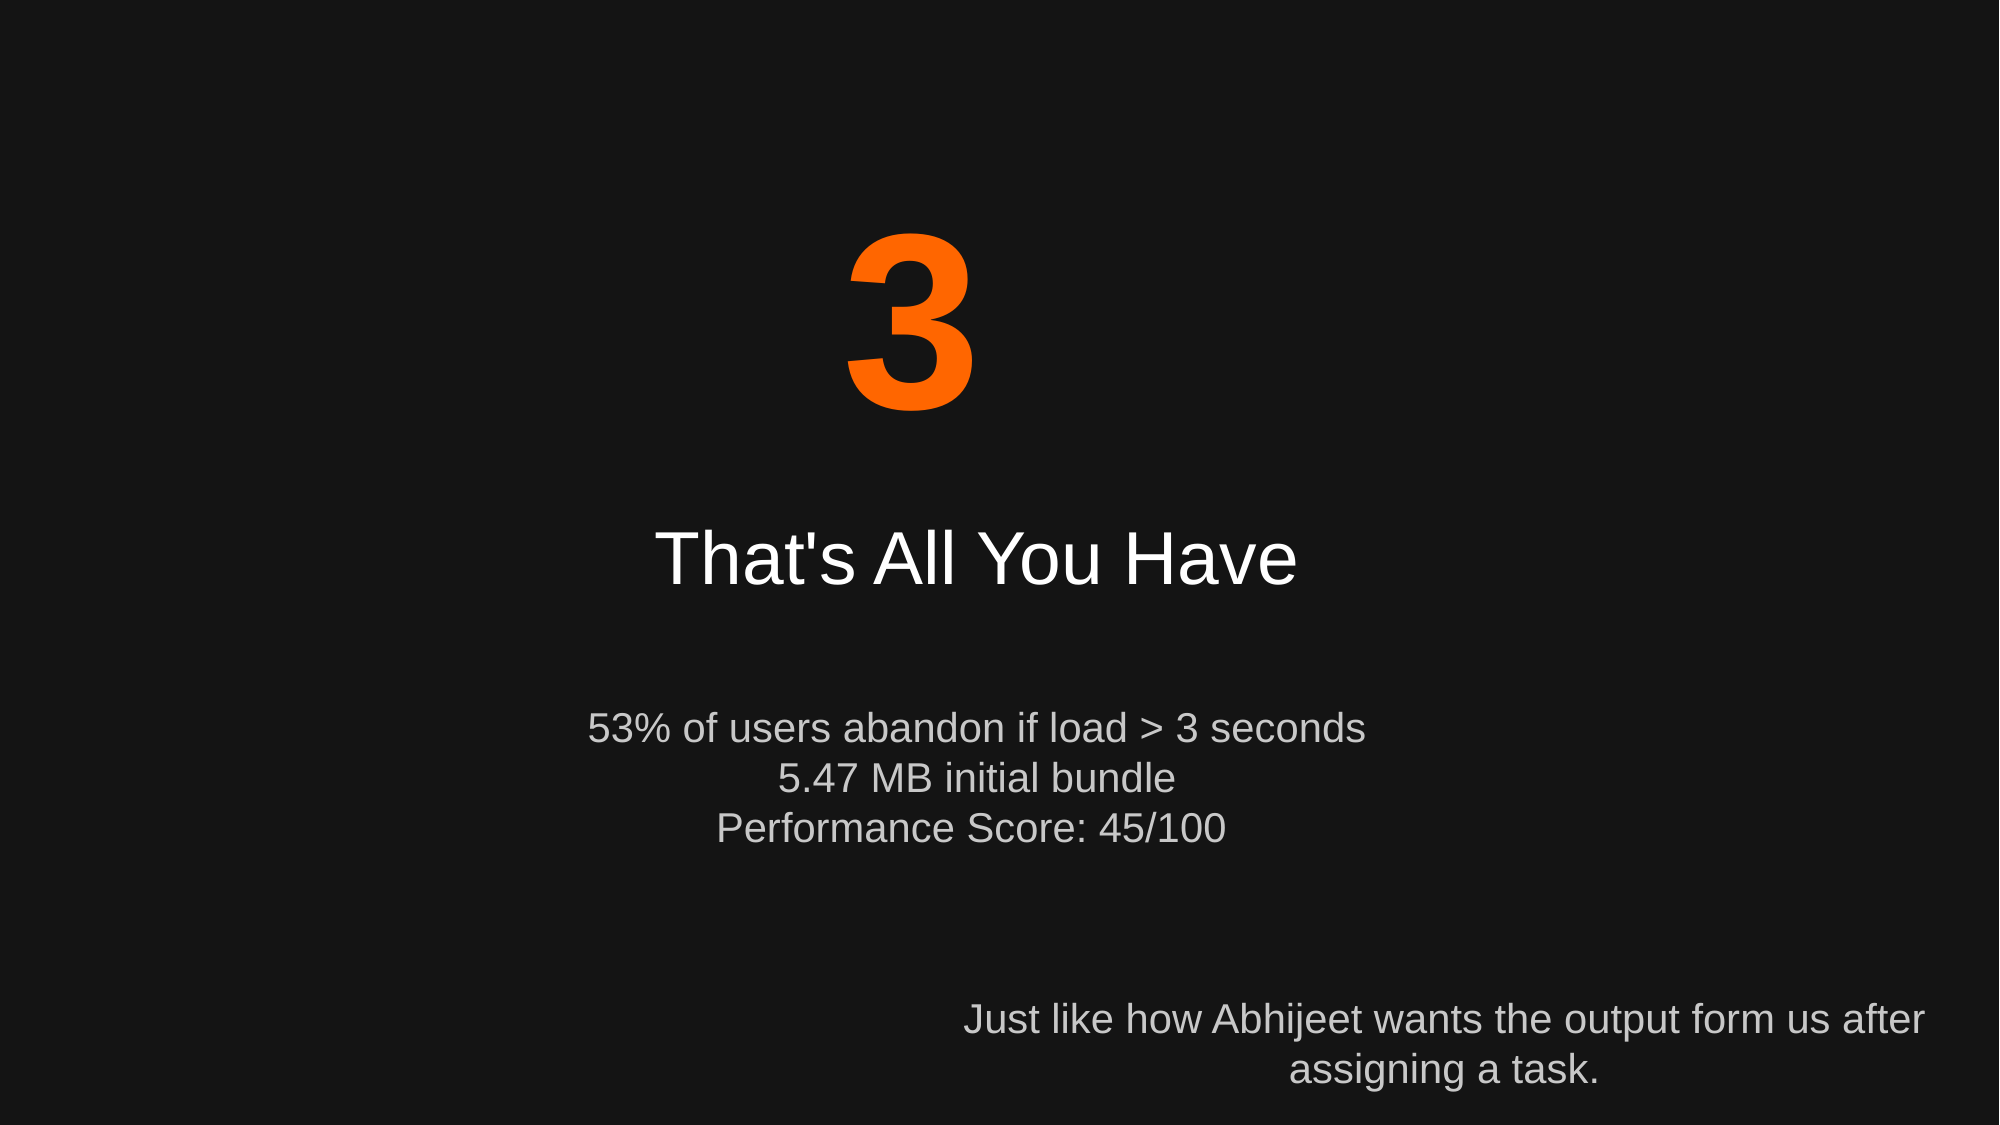

3
That's All You Have
53% of users abandon if load > 3 seconds
5.47 MB initial bundle
Performance Score: 45/100

Just like how Abhijeet wants the output form us after assigning a task.